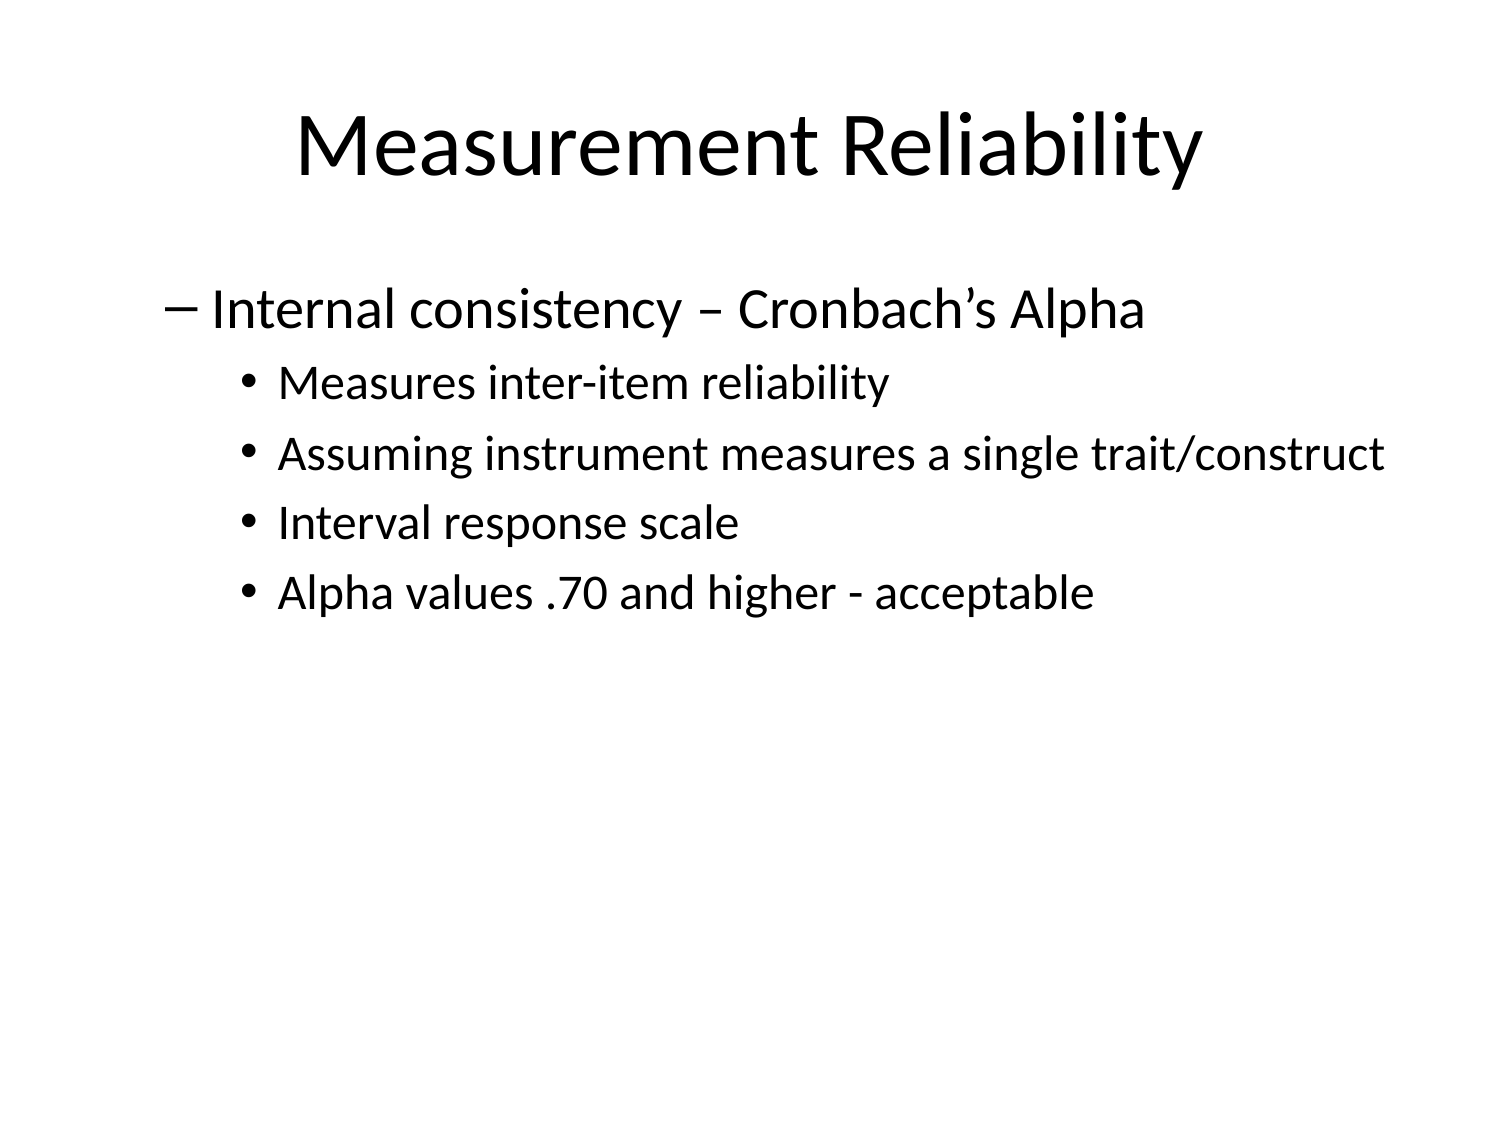

# Measurement Reliability
Internal consistency – Cronbach’s Alpha
Measures inter-item reliability
Assuming instrument measures a single trait/construct
Interval response scale
Alpha values .70 and higher - acceptable